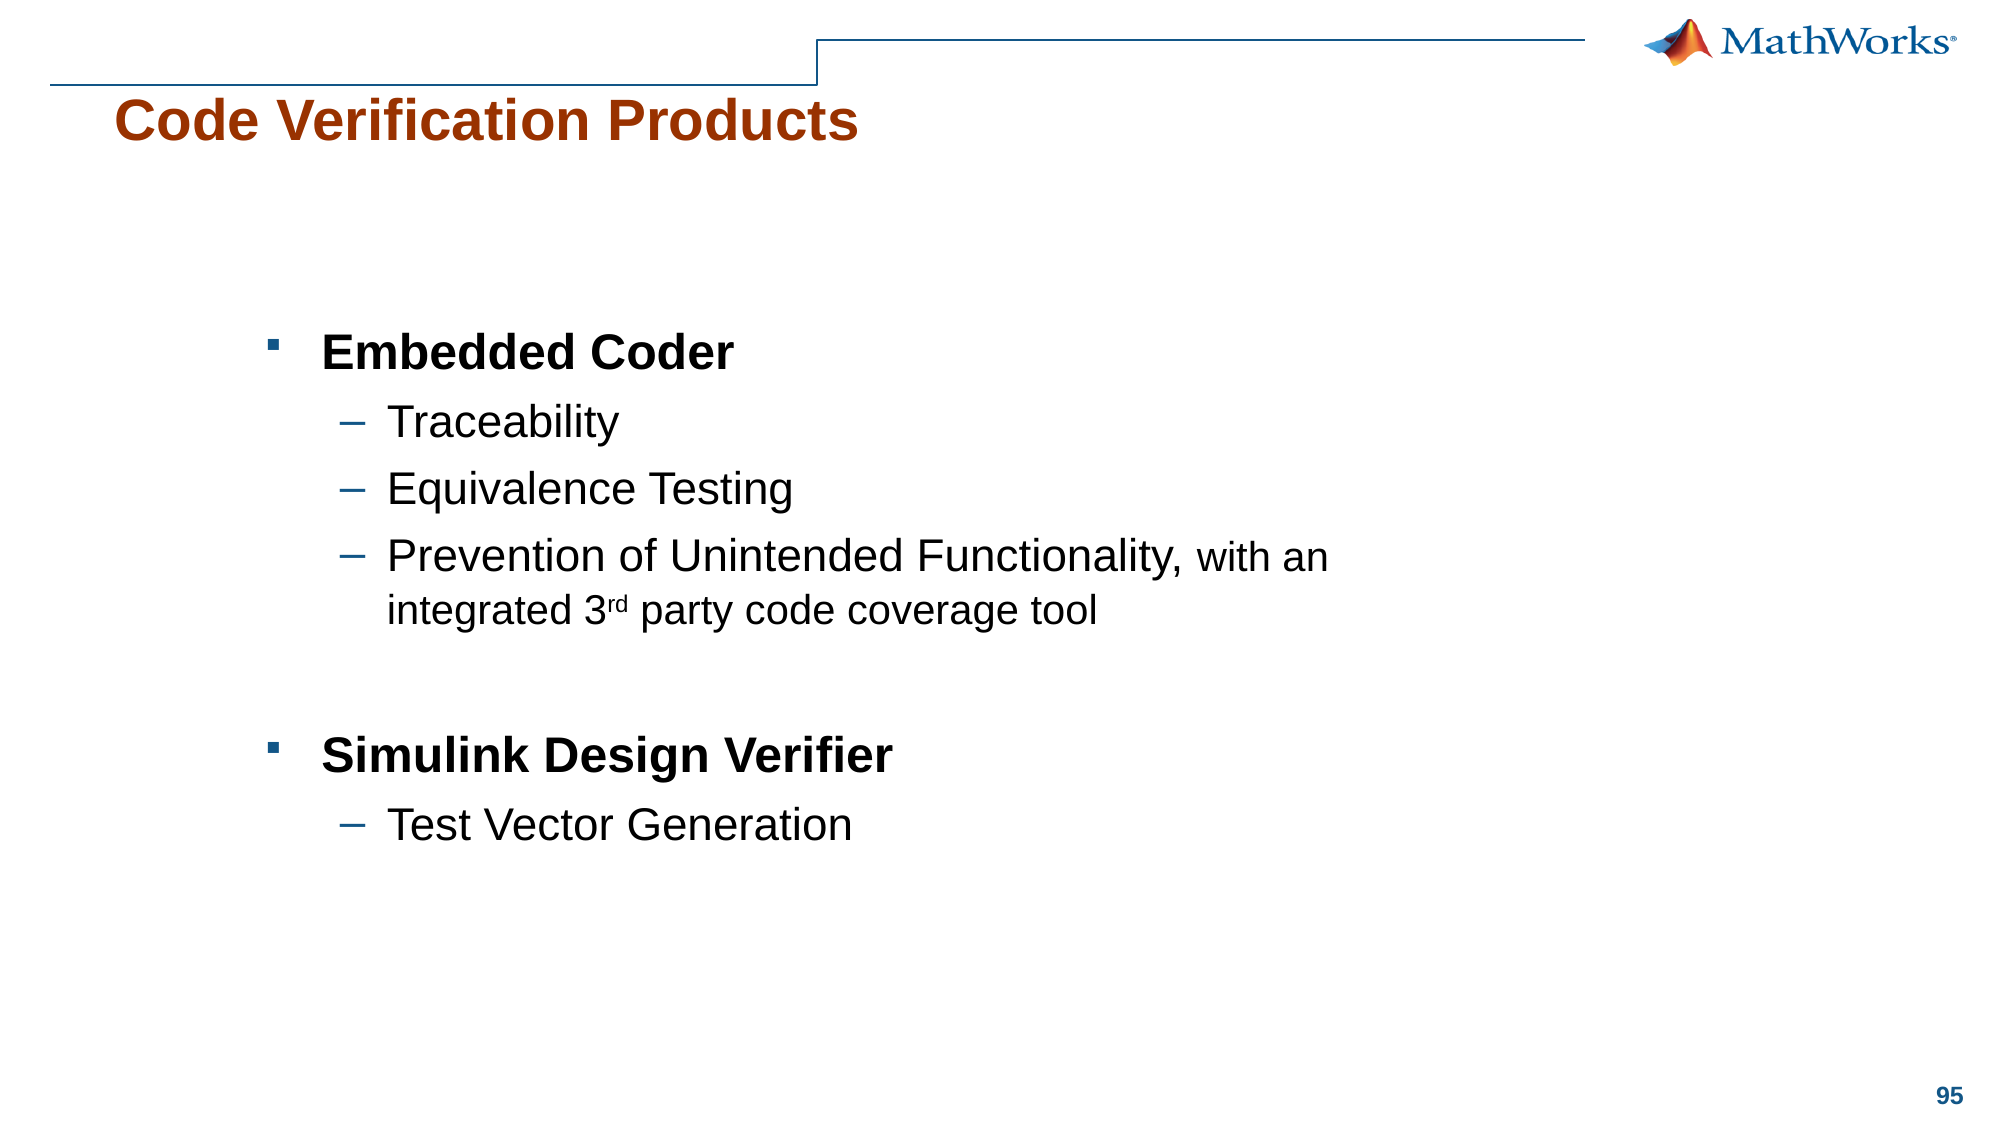

# Code Verification Products
Embedded Coder
Traceability
Equivalence Testing
Prevention of Unintended Functionality, with an integrated 3rd party code coverage tool

Simulink Design Verifier
Test Vector Generation